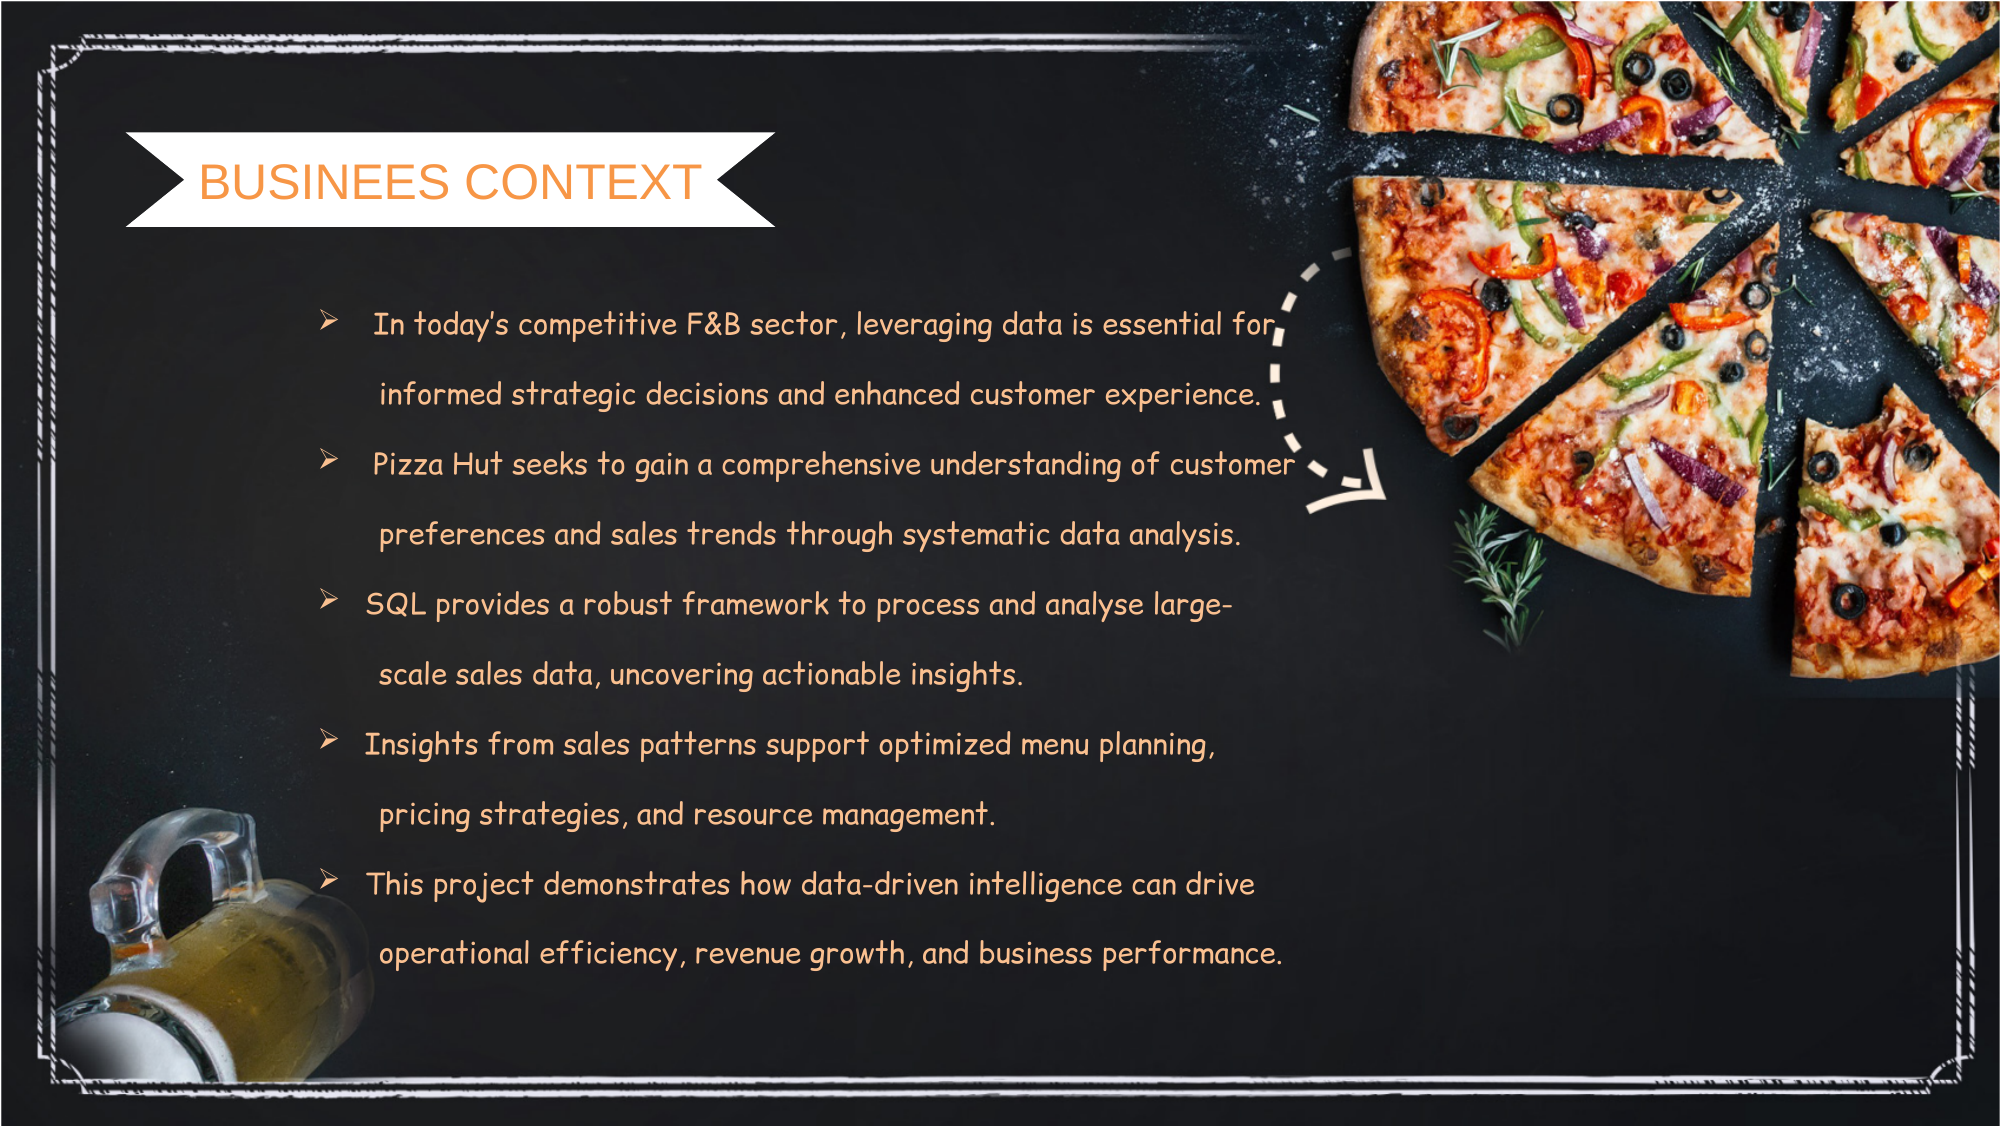

BUSINEES CONTEXT

 In today’s competitive F&B sector, leveraging data is essential for
       informed strategic decisions and enhanced customer experience.
 Pizza Hut seeks to gain a comprehensive understanding of customer
       preferences and sales trends through systematic data analysis.
SQL provides a robust framework to process and analyse large-
       scale sales data, uncovering actionable insights.
Insights from sales patterns support optimized menu planning,
       pricing strategies, and resource management.
This project demonstrates how data-driven intelligence can drive
       operational efficiency, revenue growth, and business performance.